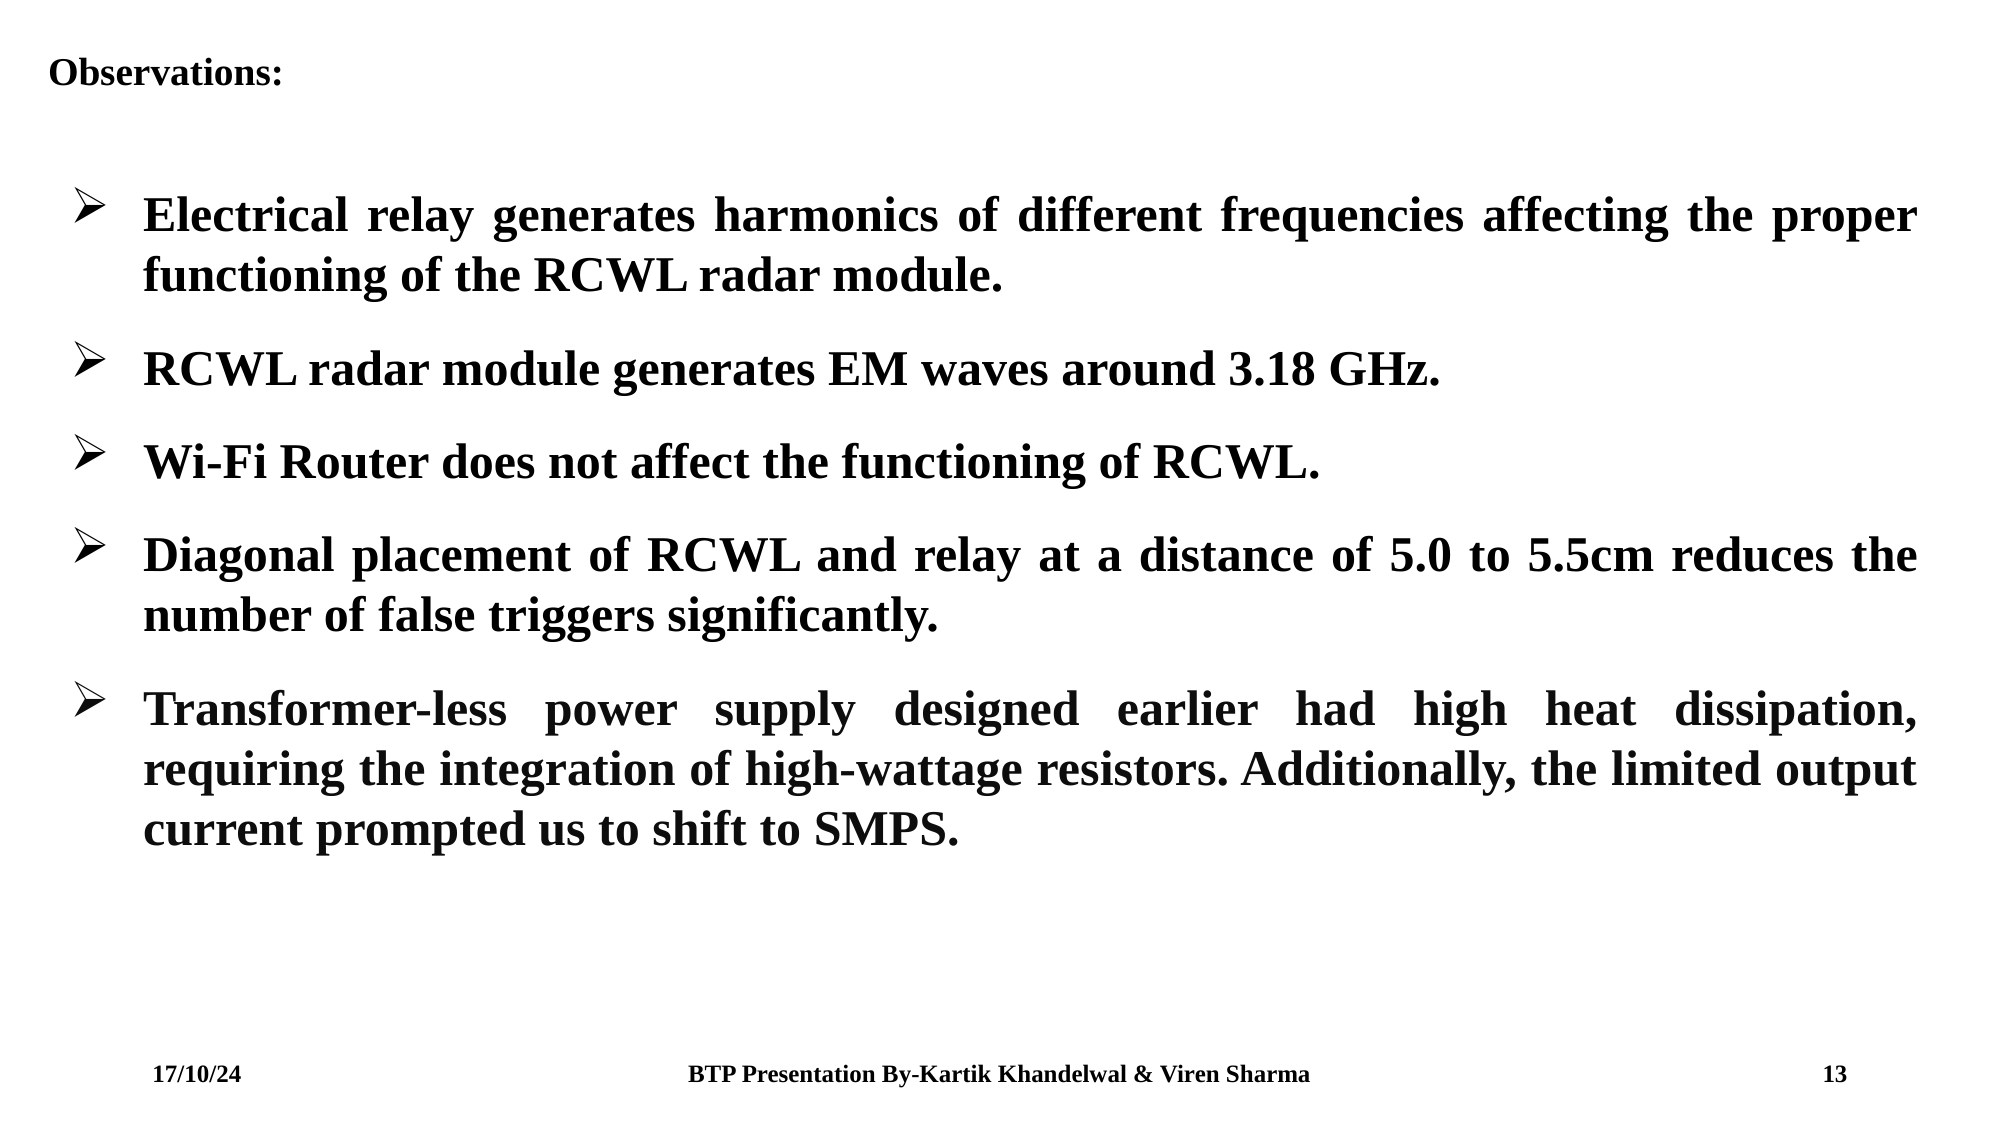

# Observations:
Electrical relay generates harmonics of different frequencies affecting the proper functioning of the RCWL radar module.
RCWL radar module generates EM waves around 3.18 GHz.
Wi-Fi Router does not affect the functioning of RCWL.
Diagonal placement of RCWL and relay at a distance of 5.0 to 5.5cm reduces the number of false triggers significantly.
Transformer-less power supply designed earlier had high heat dissipation, requiring the integration of high-wattage resistors. Additionally, the limited output current prompted us to shift to SMPS.

17/10/24
BTP Presentation By-Kartik Khandelwal & Viren Sharma
13